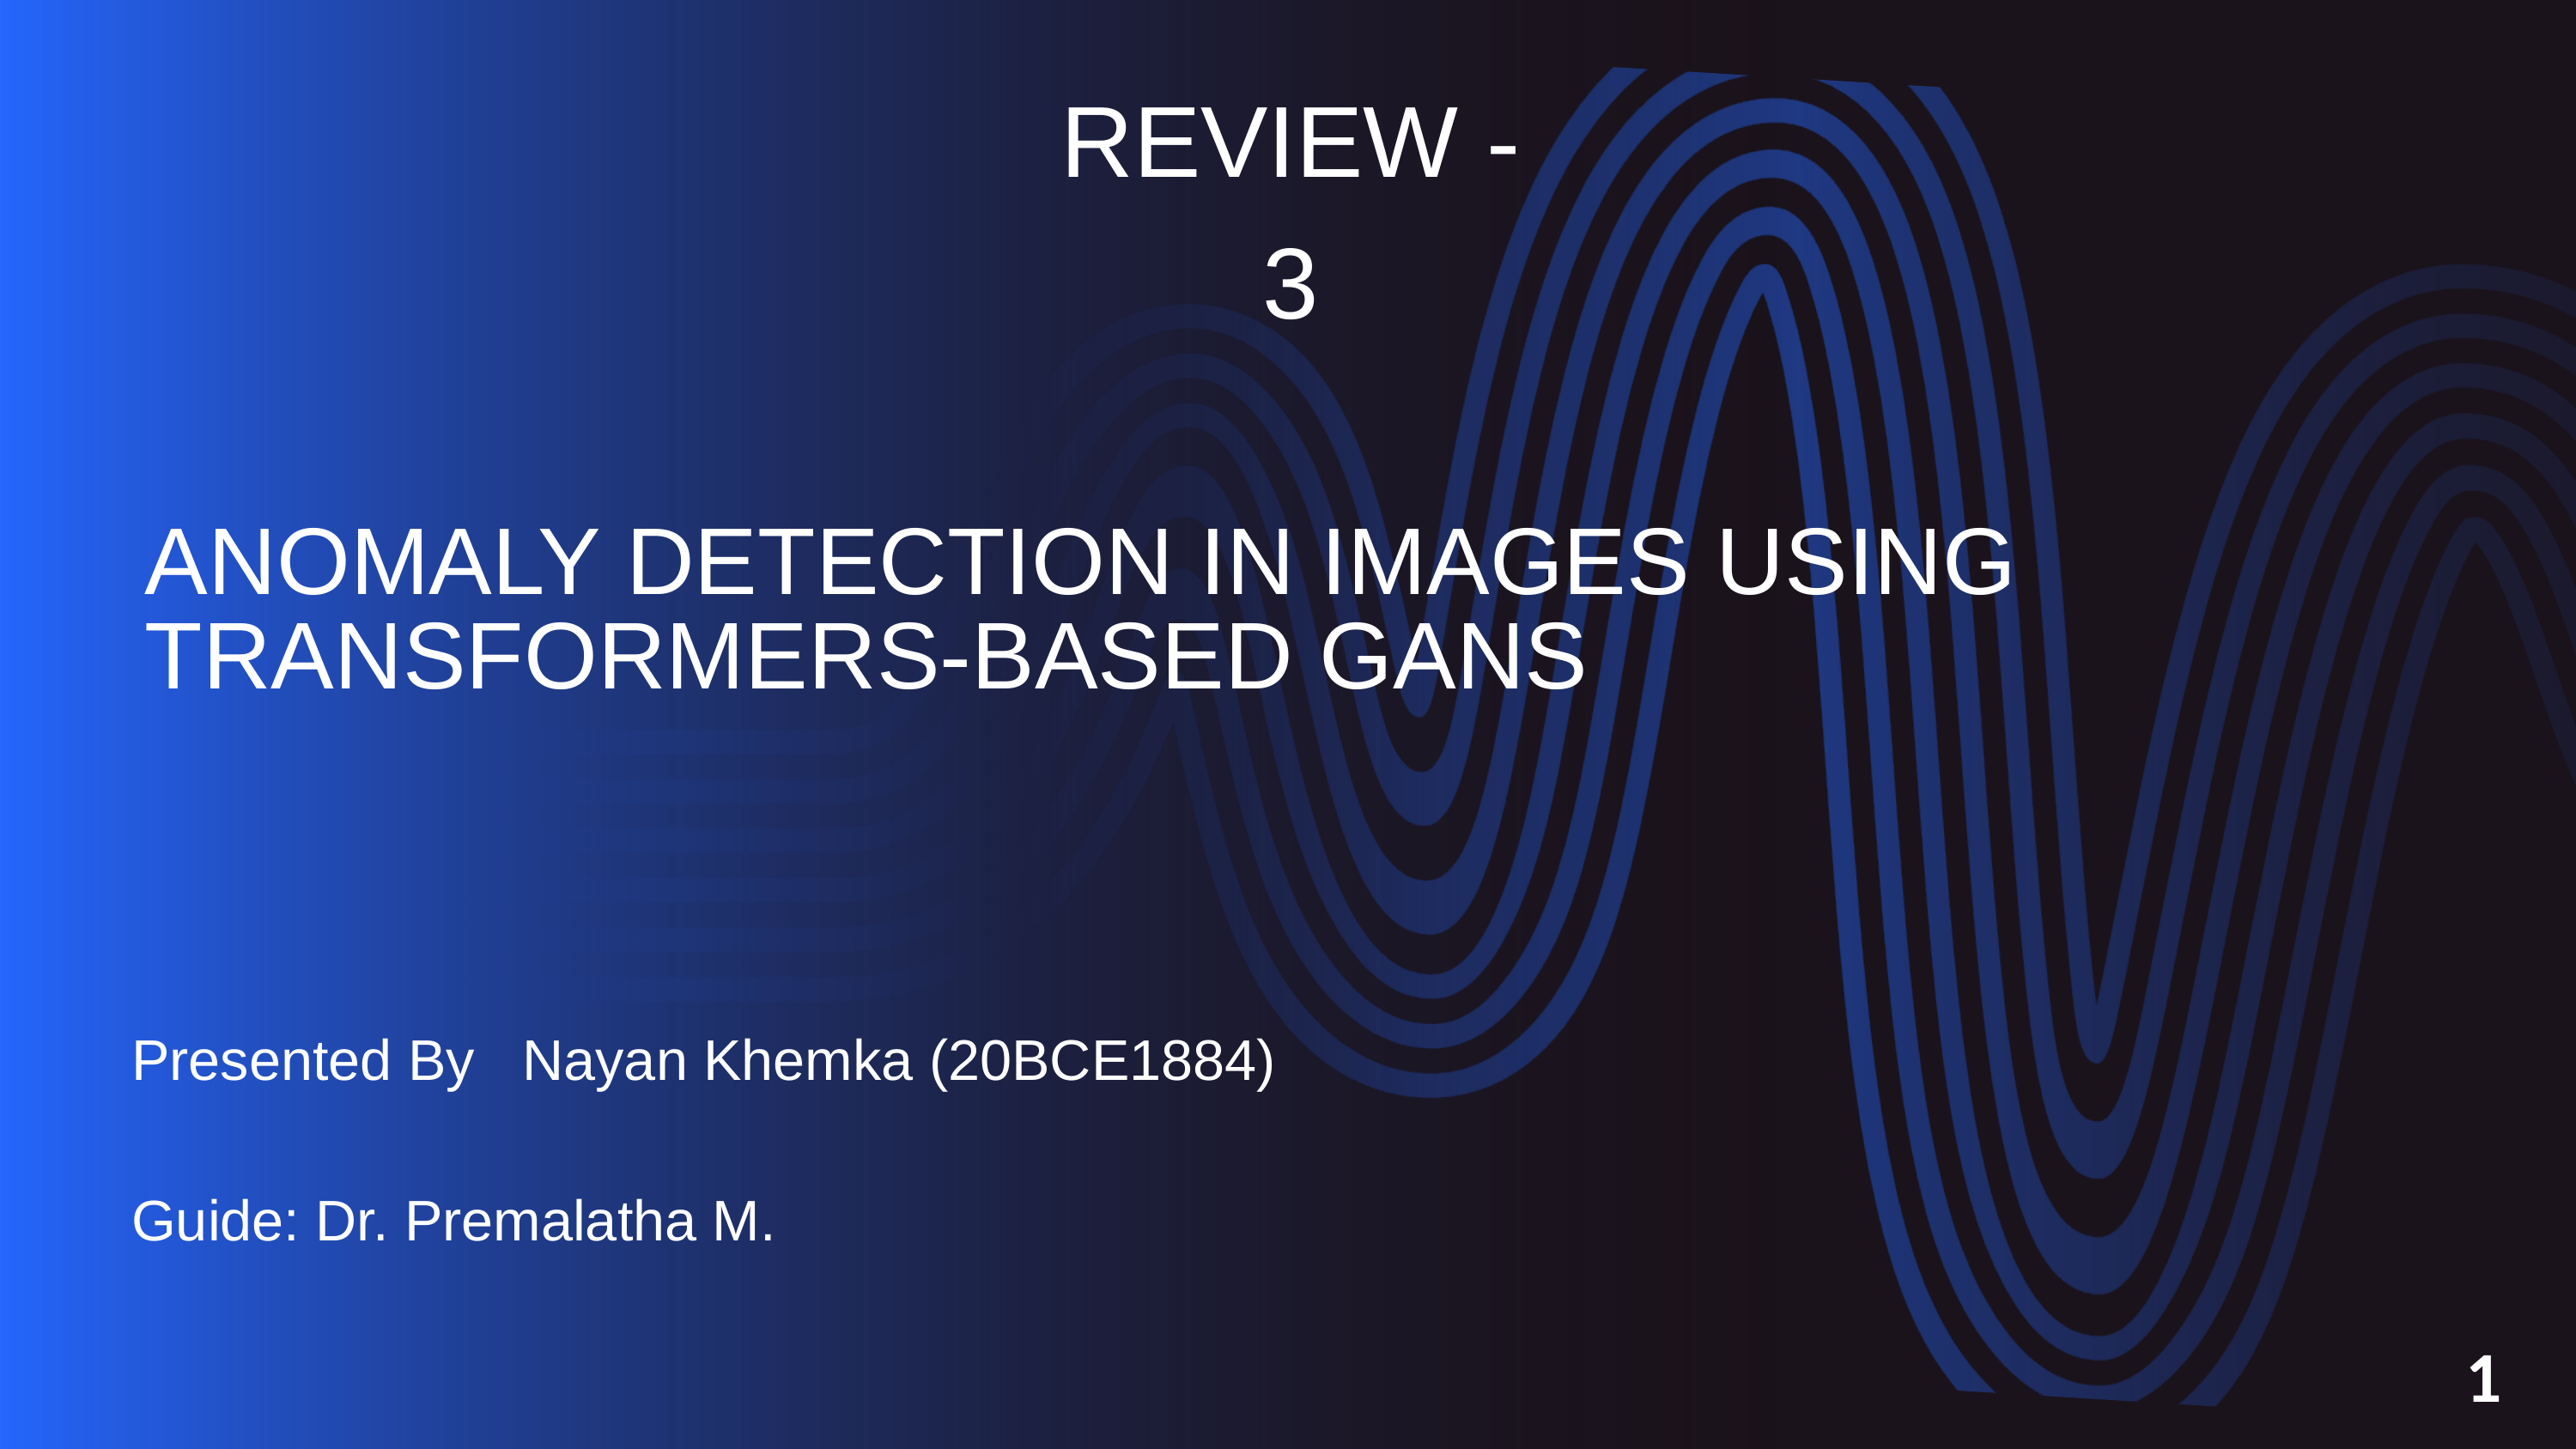

REVIEW - 3

ANOMALY DETECTION IN IMAGES USING TRANSFORMERS-BASED GANS
| Presented By Nayan Khemka (20BCE1884) Guide: Dr. Premalatha M. |  |  |
| --- | --- | --- |
1